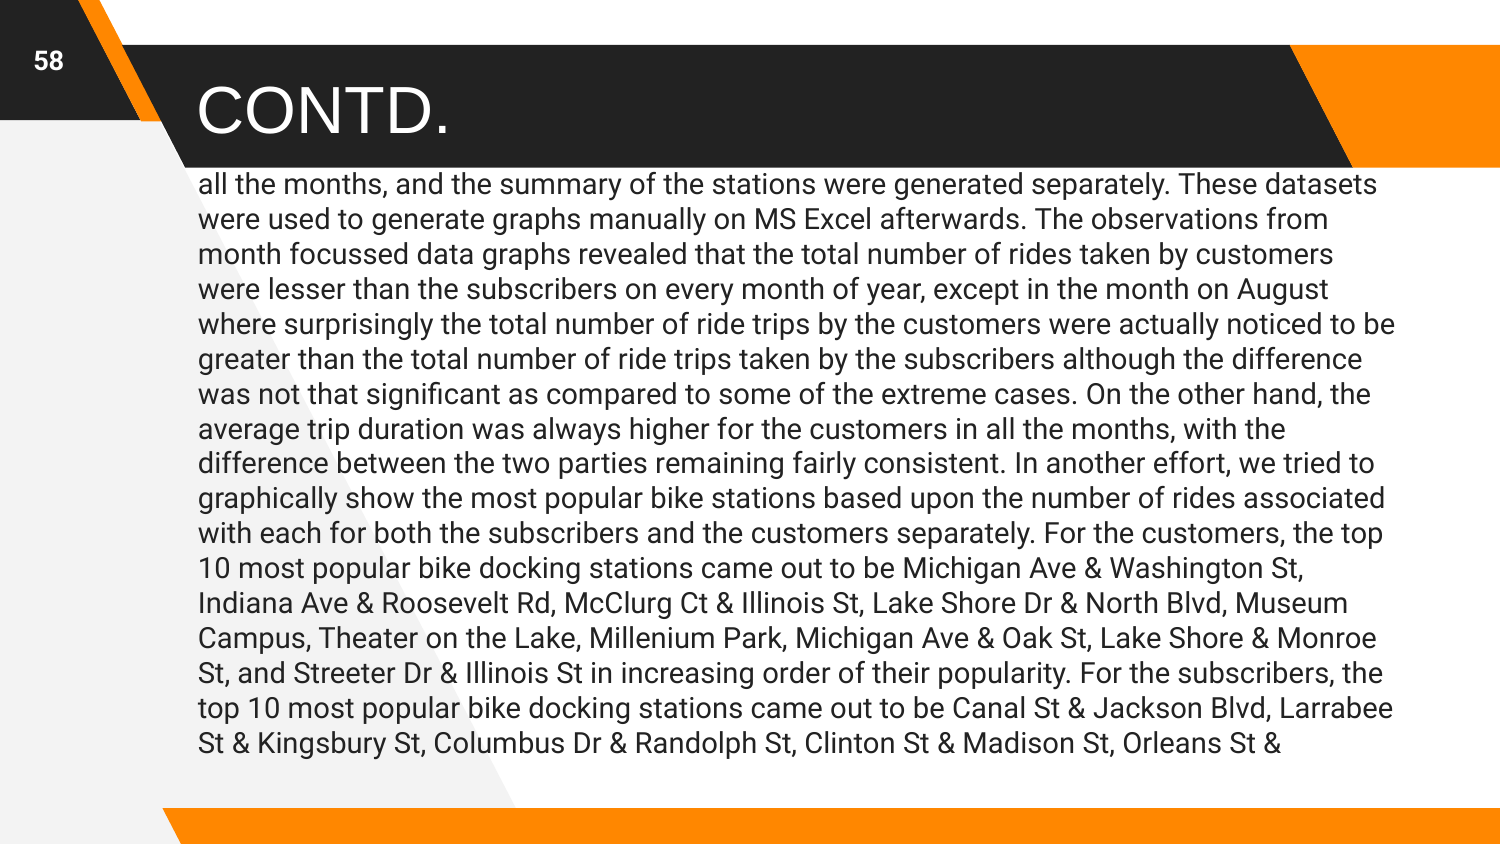

58
# CONTD.
all the months, and the summary of the stations were generated separately. These datasets were used to generate graphs manually on MS Excel afterwards. The observations from month focussed data graphs revealed that the total number of rides taken by customers were lesser than the subscribers on every month of year, except in the month on August where surprisingly the total number of ride trips by the customers were actually noticed to be greater than the total number of ride trips taken by the subscribers although the difference was not that significant as compared to some of the extreme cases. On the other hand, the average trip duration was always higher for the customers in all the months, with the difference between the two parties remaining fairly consistent. In another effort, we tried to graphically show the most popular bike stations based upon the number of rides associated with each for both the subscribers and the customers separately. For the customers, the top 10 most popular bike docking stations came out to be Michigan Ave & Washington St, Indiana Ave & Roosevelt Rd, McClurg Ct & Illinois St, Lake Shore Dr & North Blvd, Museum Campus, Theater on the Lake, Millenium Park, Michigan Ave & Oak St, Lake Shore & Monroe St, and Streeter Dr & Illinois St in increasing order of their popularity. For the subscribers, the top 10 most popular bike docking stations came out to be Canal St & Jackson Blvd, Larrabee St & Kingsbury St, Columbus Dr & Randolph St, Clinton St & Madison St, Orleans St &